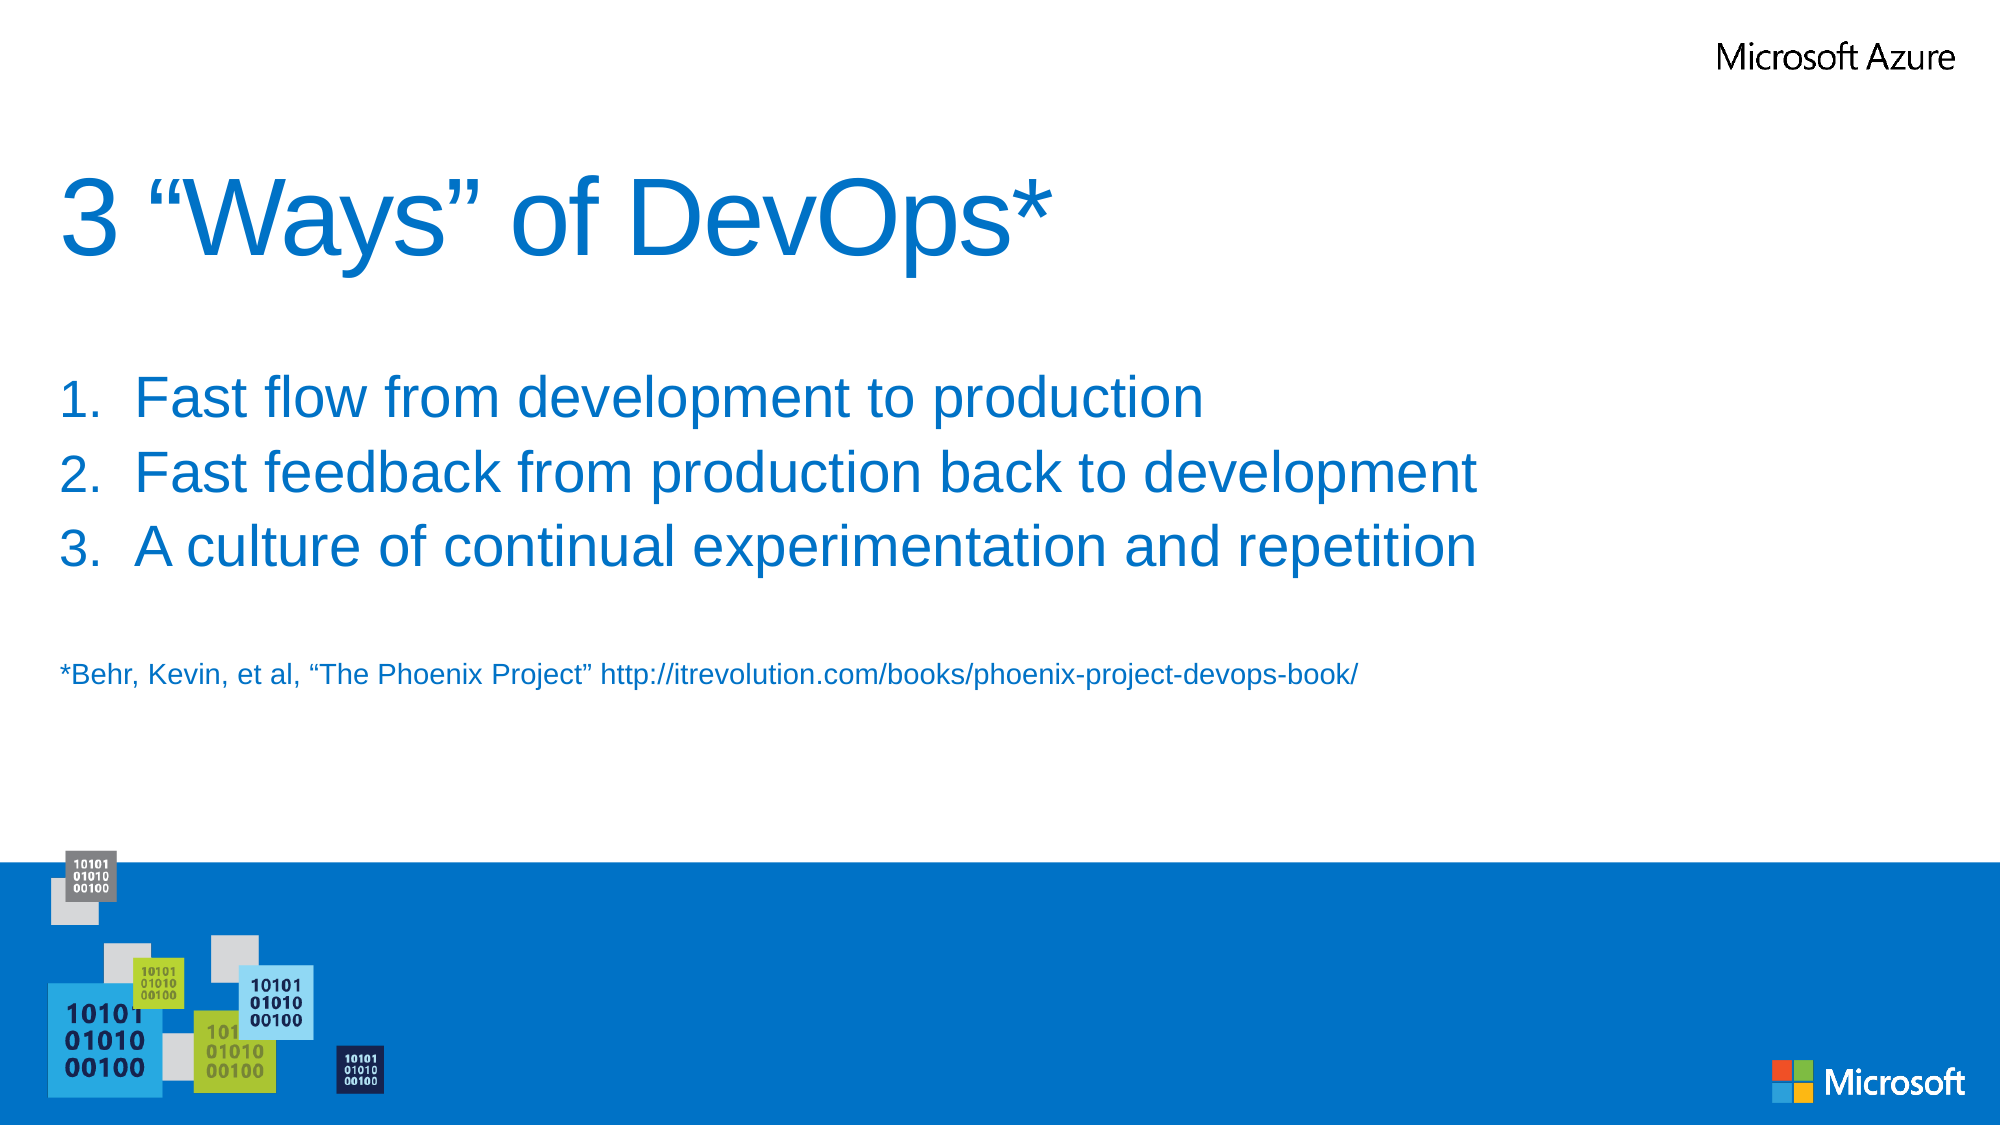

# 3 “Ways” of DevOps*
Fast flow from development to production
Fast feedback from production back to development
A culture of continual experimentation and repetition

*Behr, Kevin, et al, “The Phoenix Project” http://itrevolution.com/books/phoenix-project-devops-book/